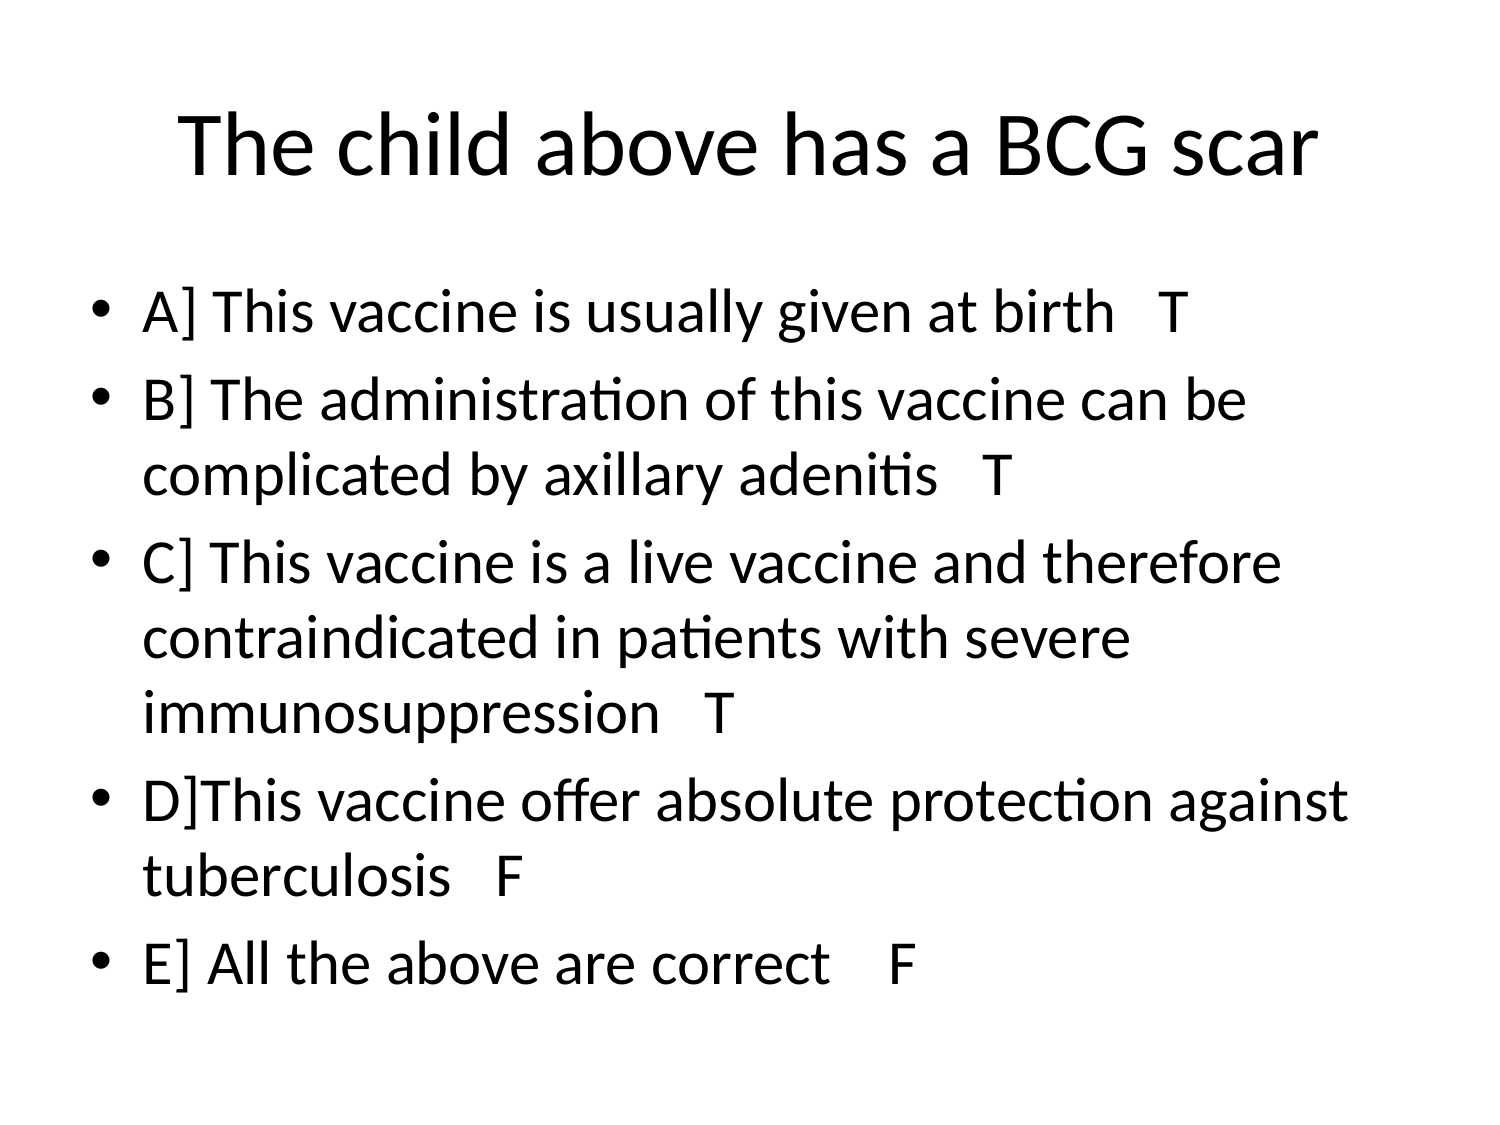

# The child above has a BCG scar
A] This vaccine is usually given at birth   T
B] The administration of this vaccine can be complicated by axillary adenitis   T
C] This vaccine is a live vaccine and therefore contraindicated in patients with severe immunosuppression   T
D]This vaccine offer absolute protection against tuberculosis   F
E] All the above are correct    F